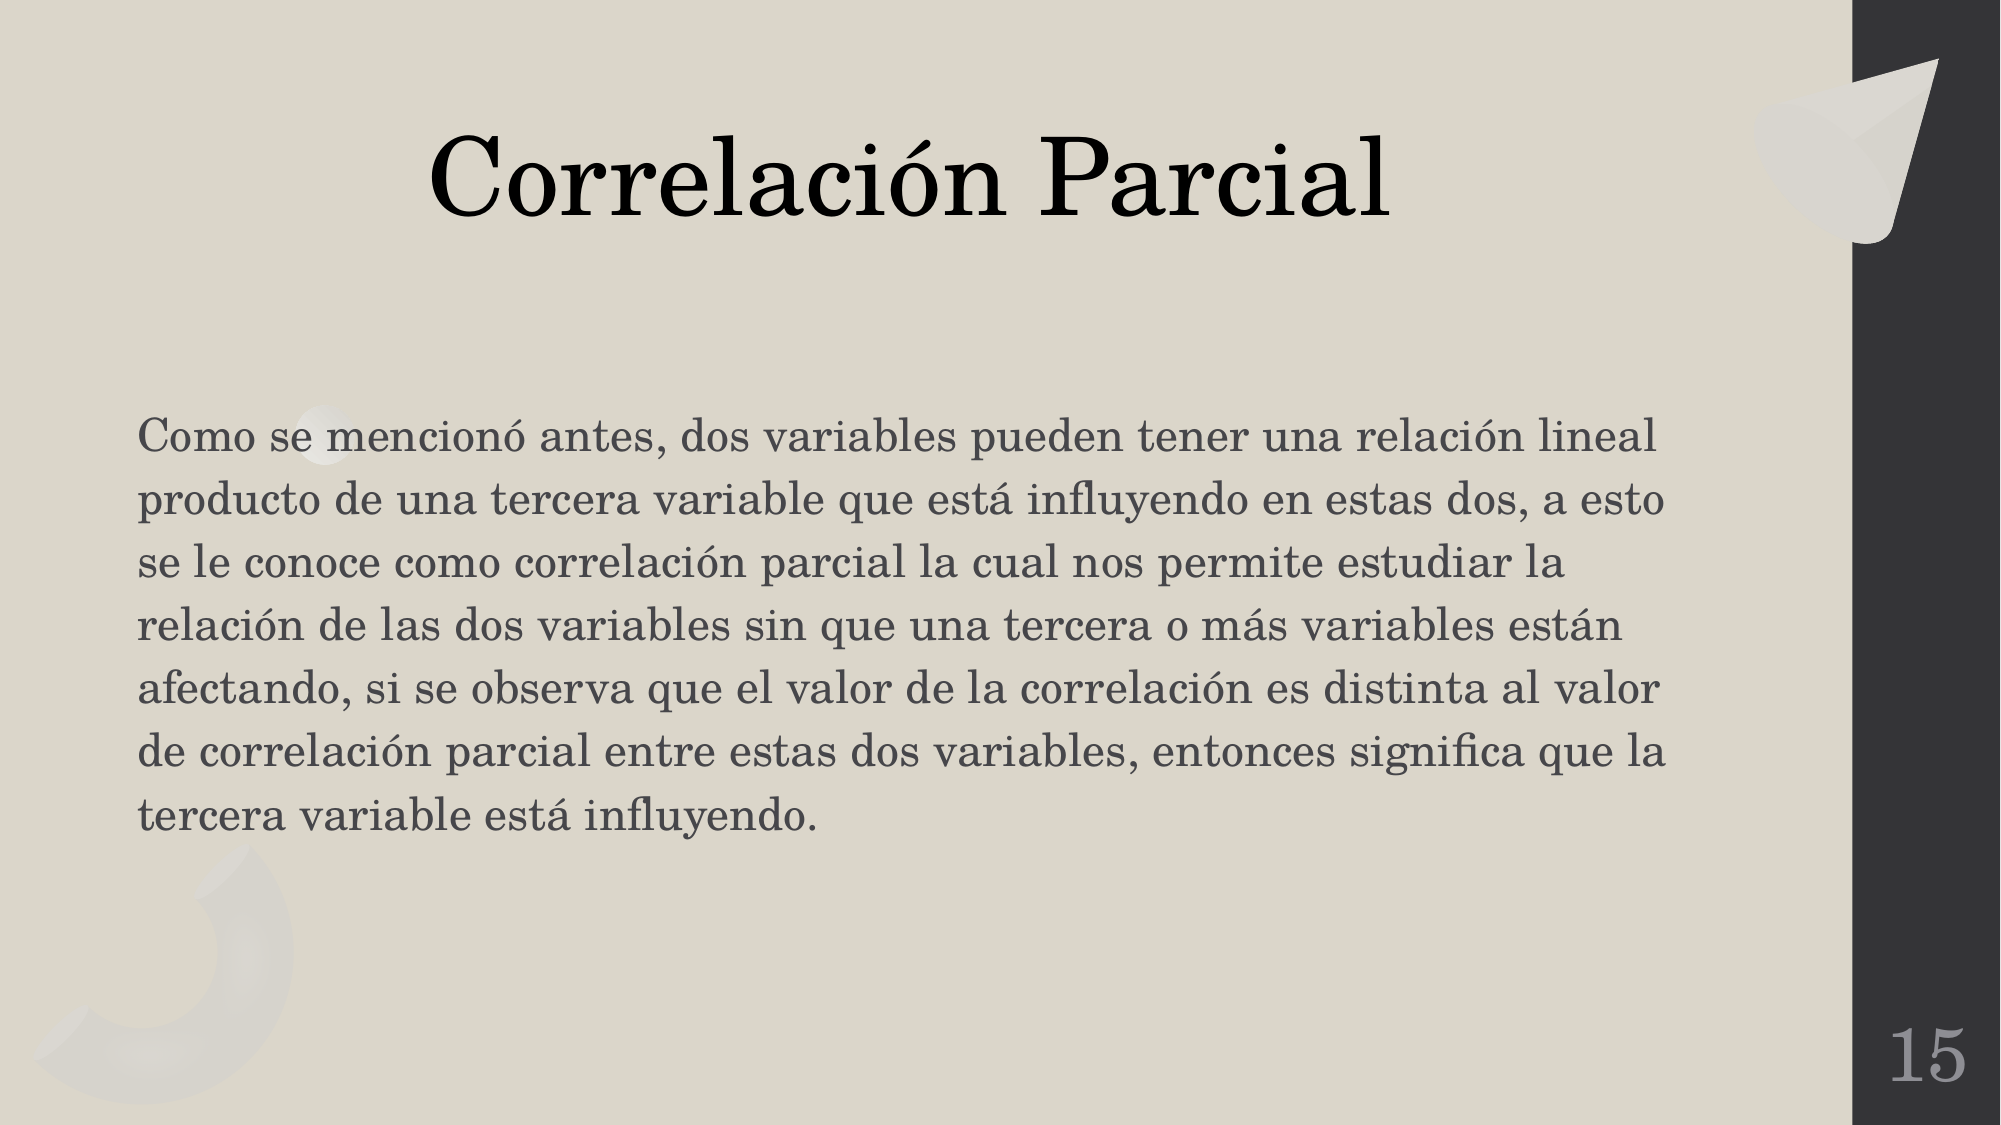

Correlación Parcial
Como se mencionó antes, dos variables pueden tener una relación lineal producto de una tercera variable que está influyendo en estas dos, a esto se le conoce como correlación parcial la cual nos permite estudiar la relación de las dos variables sin que una tercera o más variables están afectando, si se observa que el valor de la correlación es distinta al valor de correlación parcial entre estas dos variables, entonces significa que la tercera variable está influyendo.
15